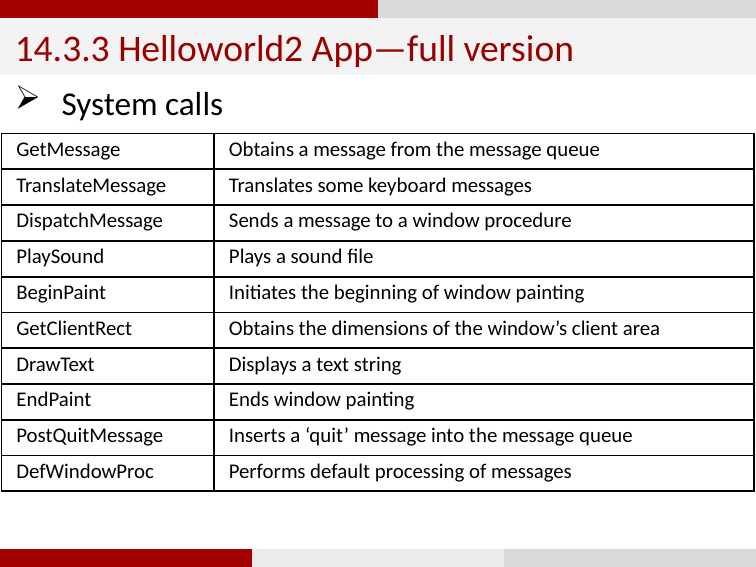

14.3.3 Helloworld2 App—full version
System calls
| GetMessage | Obtains a message from the message queue |
| --- | --- |
| TranslateMessage | Translates some keyboard messages |
| DispatchMessage | Sends a message to a window procedure |
| PlaySound | Plays a sound file |
| BeginPaint | Initiates the beginning of window painting |
| GetClientRect | Obtains the dimensions of the window’s client area |
| DrawText | Displays a text string |
| EndPaint | Ends window painting |
| PostQuitMessage | Inserts a ‘quit’ message into the message queue |
| DefWindowProc | Performs default processing of messages |

83